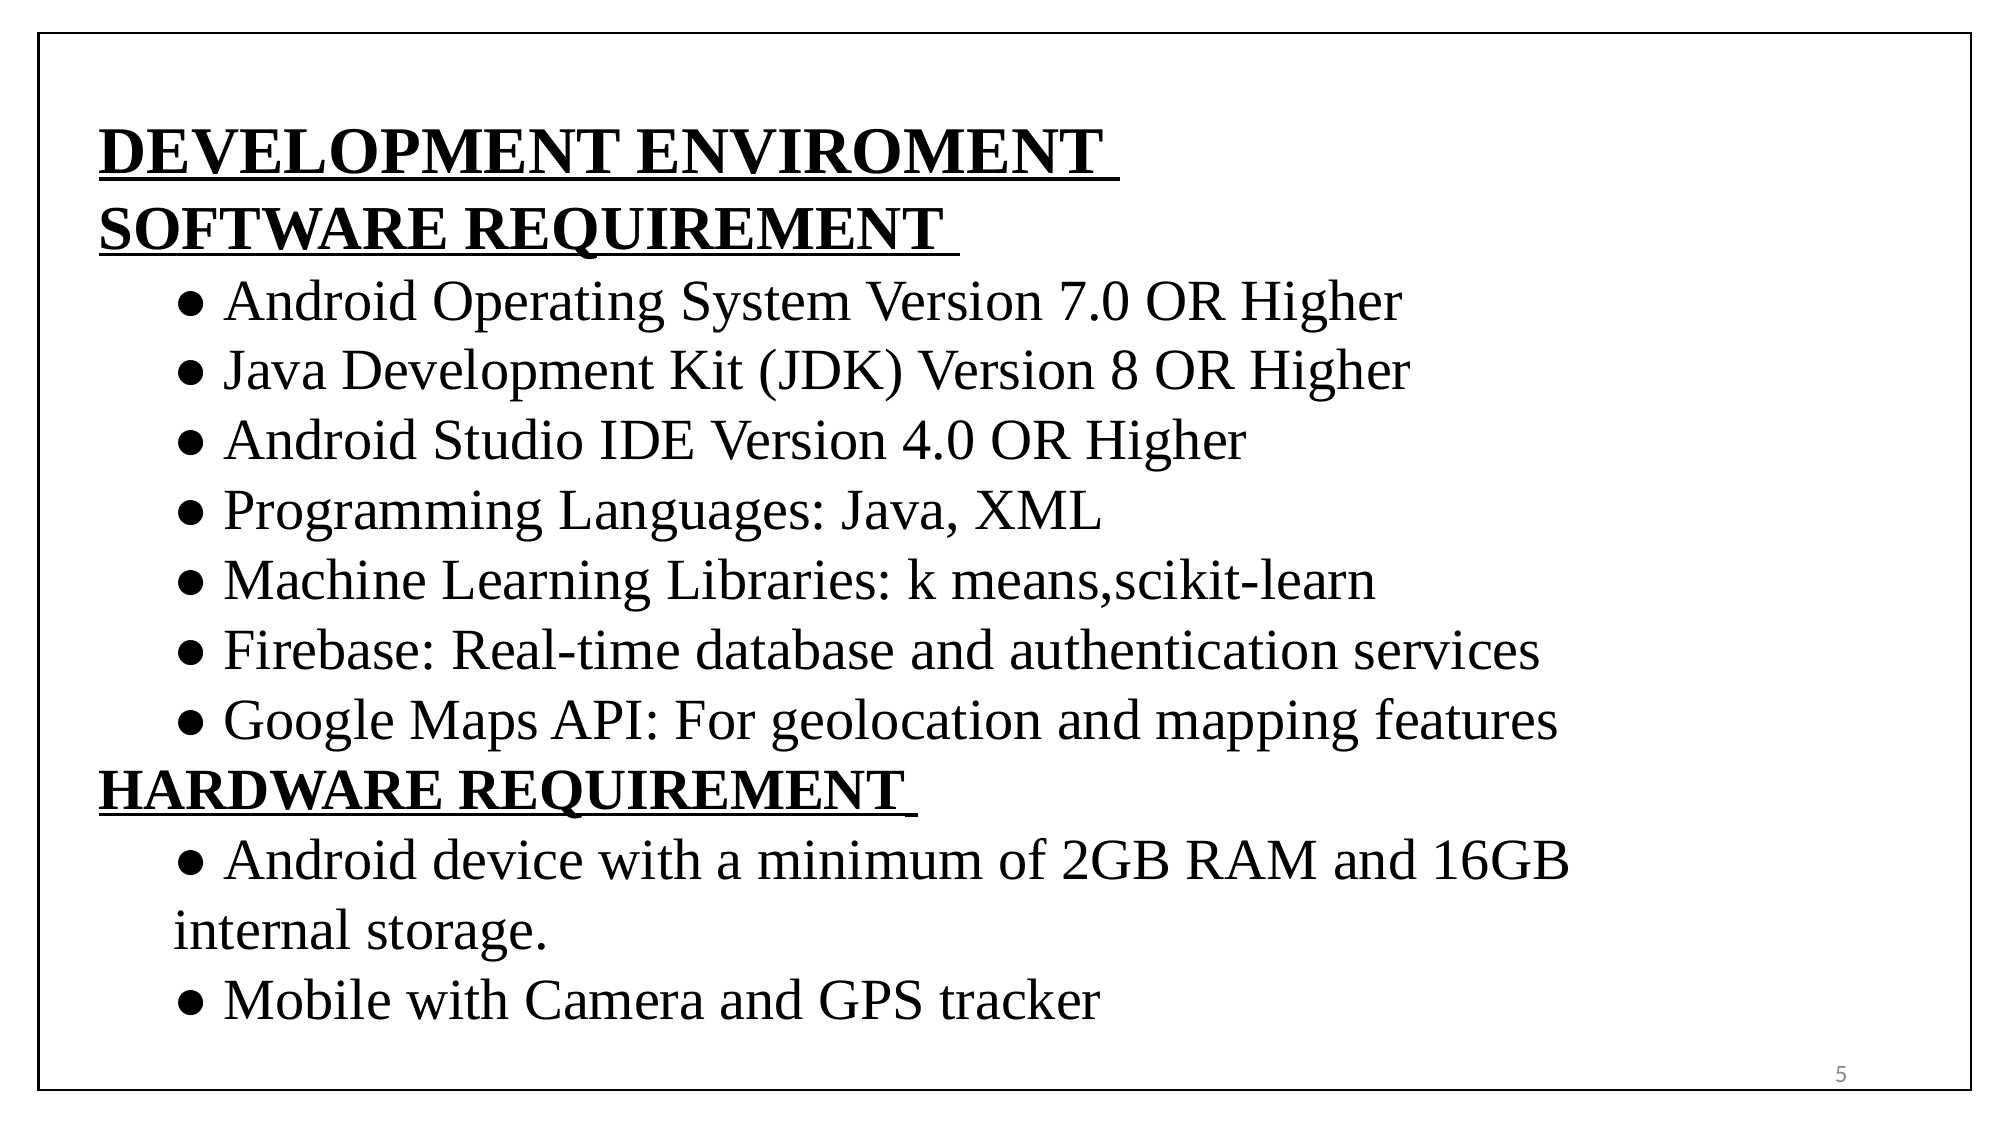

DEVELOPMENT ENVIROMENT
SOFTWARE REQUIREMENT
● Android Operating System Version 7.0 OR Higher
● Java Development Kit (JDK) Version 8 OR Higher
● Android Studio IDE Version 4.0 OR Higher
● Programming Languages: Java, XML
● Machine Learning Libraries: k means,scikit-learn
● Firebase: Real-time database and authentication services
● Google Maps API: For geolocation and mapping features
HARDWARE REQUIREMENT
● Android device with a minimum of 2GB RAM and 16GB internal storage.
● Mobile with Camera and GPS tracker
5